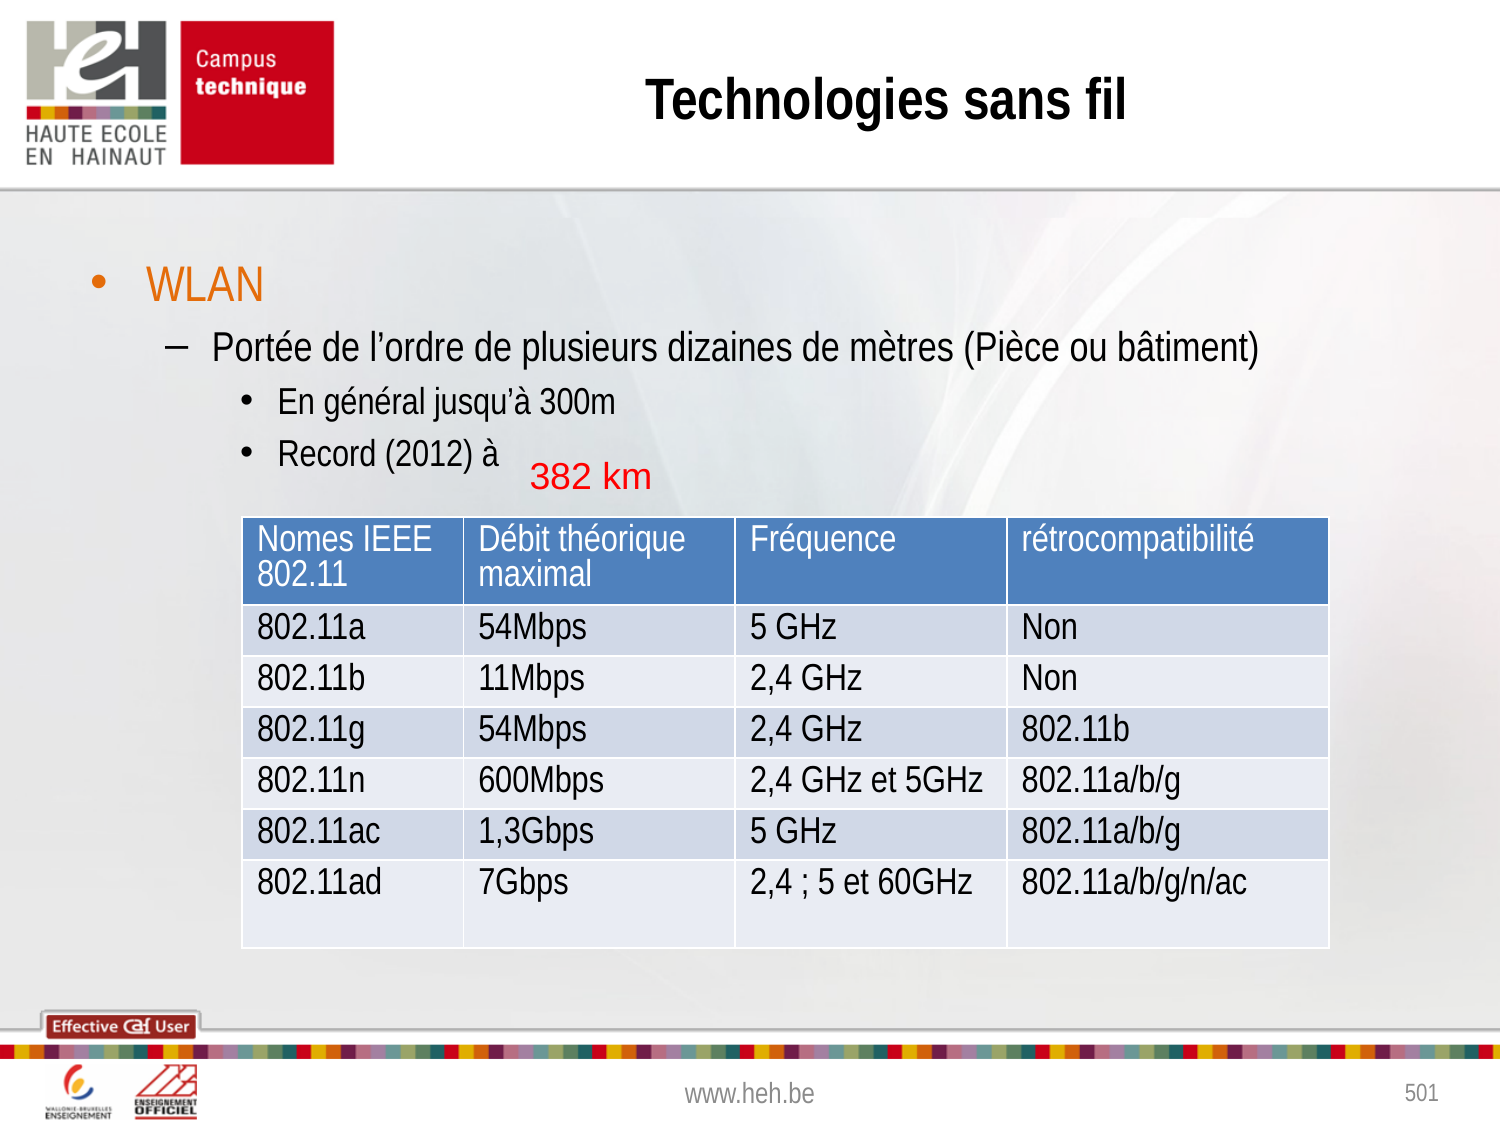

# Technologies sans fil
WLAN
Portée de l’ordre de plusieurs dizaines de mètres (Pièce ou bâtiment)
En général jusqu’à 300m
Record (2012) à

382 km
| Nomes IEEE 802.11 | Débit théorique maximal | Fréquence | rétrocompatibilité |
| --- | --- | --- | --- |
| 802.11a | 54Mbps | 5 GHz | Non |
| 802.11b | 11Mbps | 2,4 GHz | Non |
| 802.11g | 54Mbps | 2,4 GHz | 802.11b |
| 802.11n | 600Mbps | 2,4 GHz et 5GHz | 802.11a/b/g |
| 802.11ac | 1,3Gbps | 5 GHz | 802.11a/b/g |
| 802.11ad | 7Gbps | 2,4 ; 5 et 60GHz | 802.11a/b/g/n/ac |
www.heh.be
501